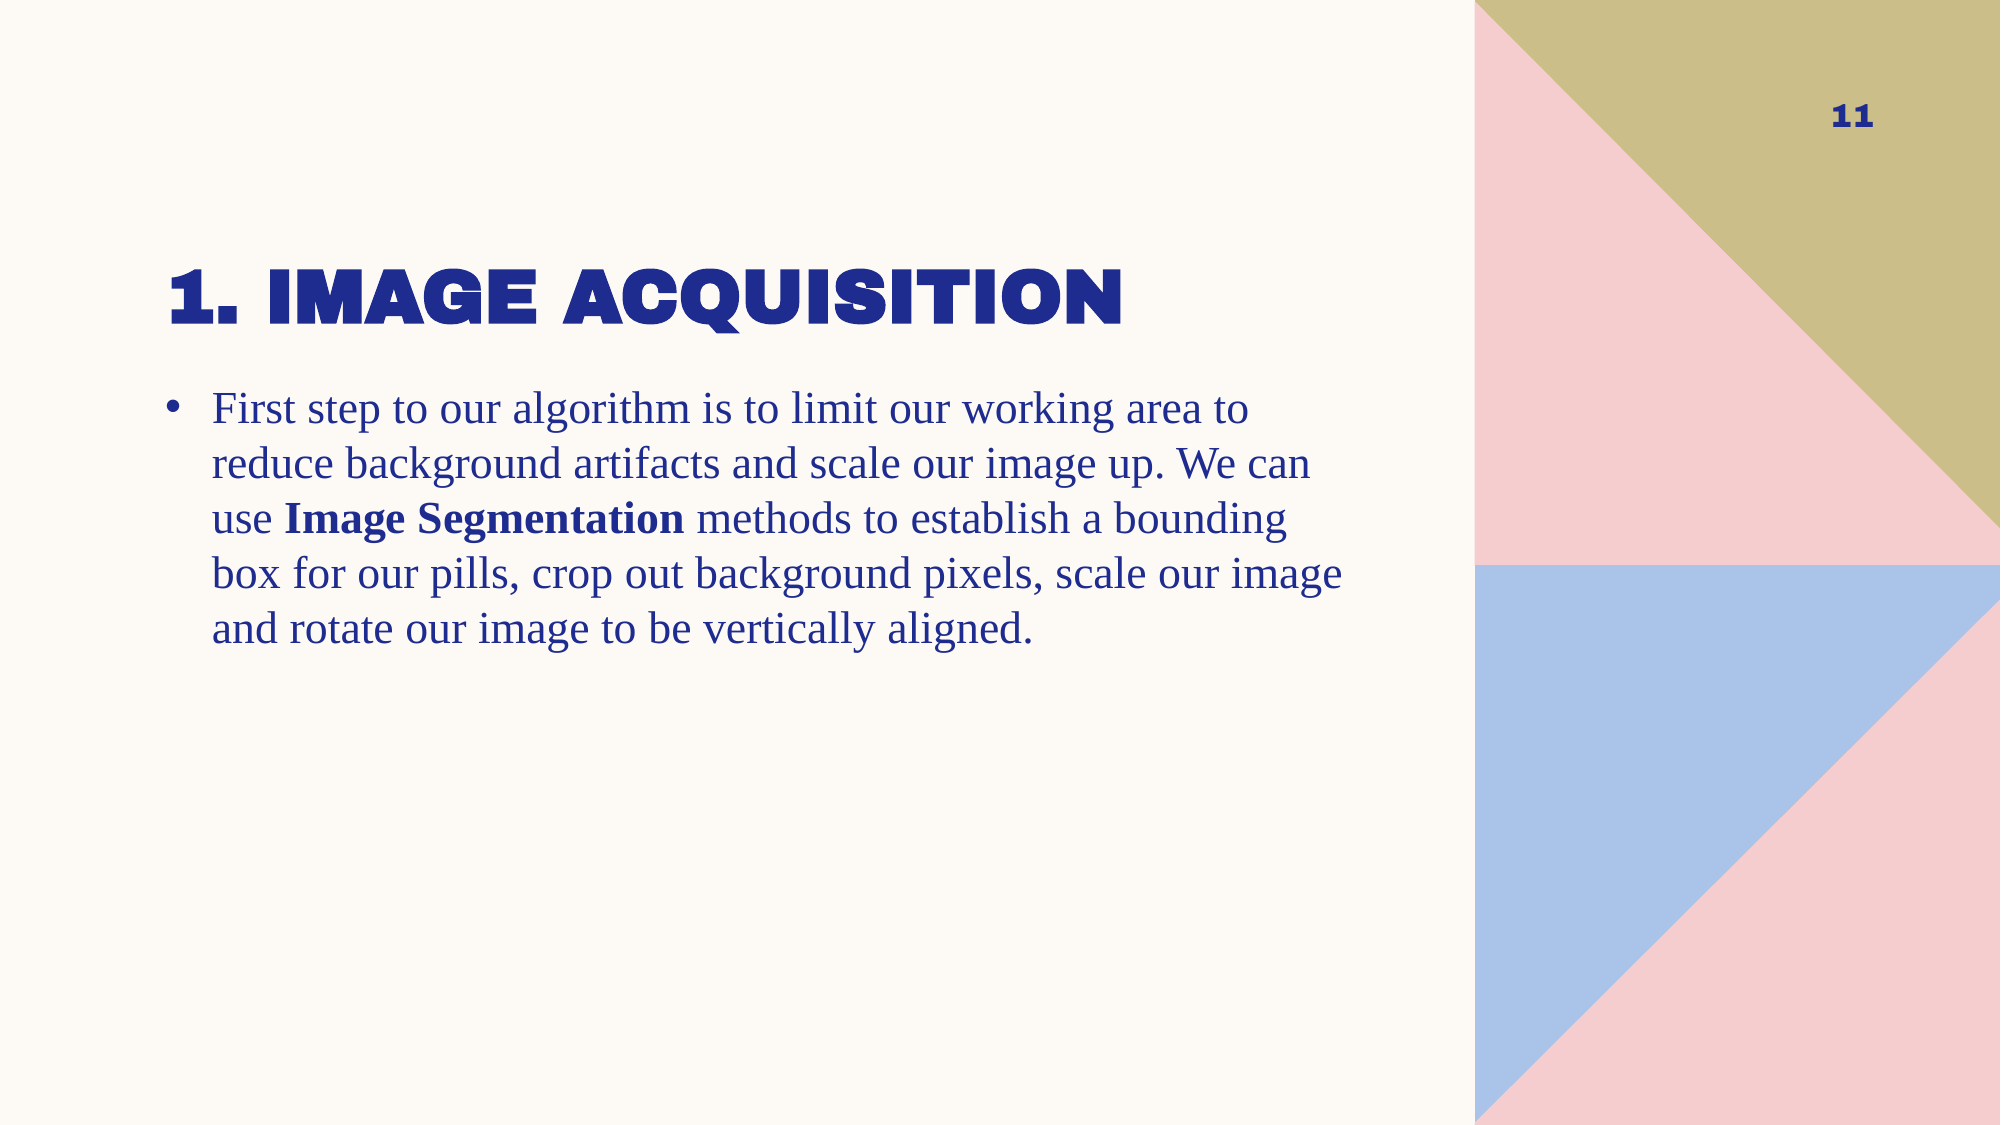

11
# 1. IMAGE ACQUISITION
First step to our algorithm is to limit our working area to reduce background artifacts and scale our image up. We can use Image Segmentation methods to establish a bounding box for our pills, crop out background pixels, scale our image and rotate our image to be vertically aligned.